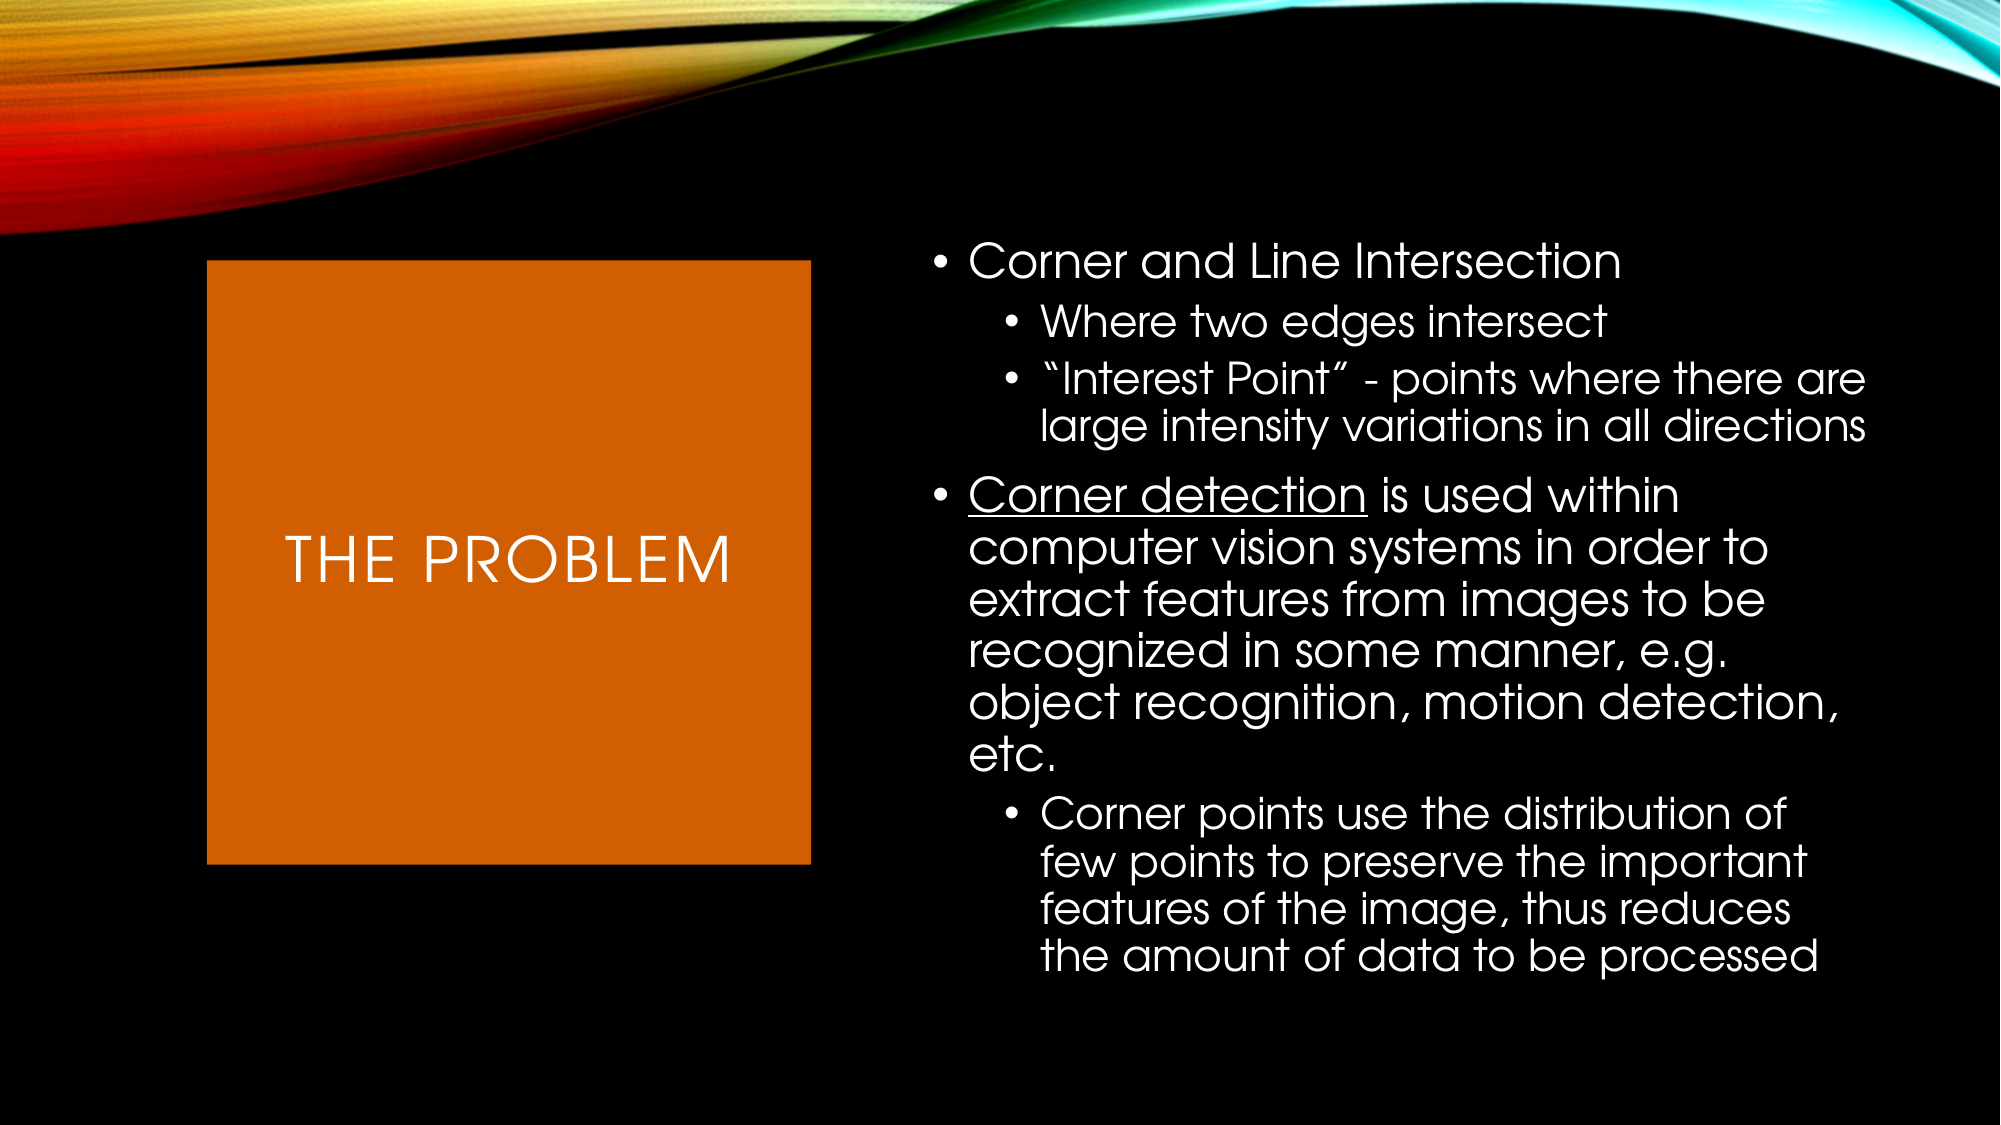

Corner and Line Intersection
Where two edges intersect
“Interest Point” - points where there are large intensity variations in all directions
Corner detection is used within computer vision systems in order to extract features from images to be recognized in some manner, e.g. object recognition, motion detection, etc.
Corner points use the distribution of few points to preserve the important features of the image, thus reduces the amount of data to be processed

# The Problem